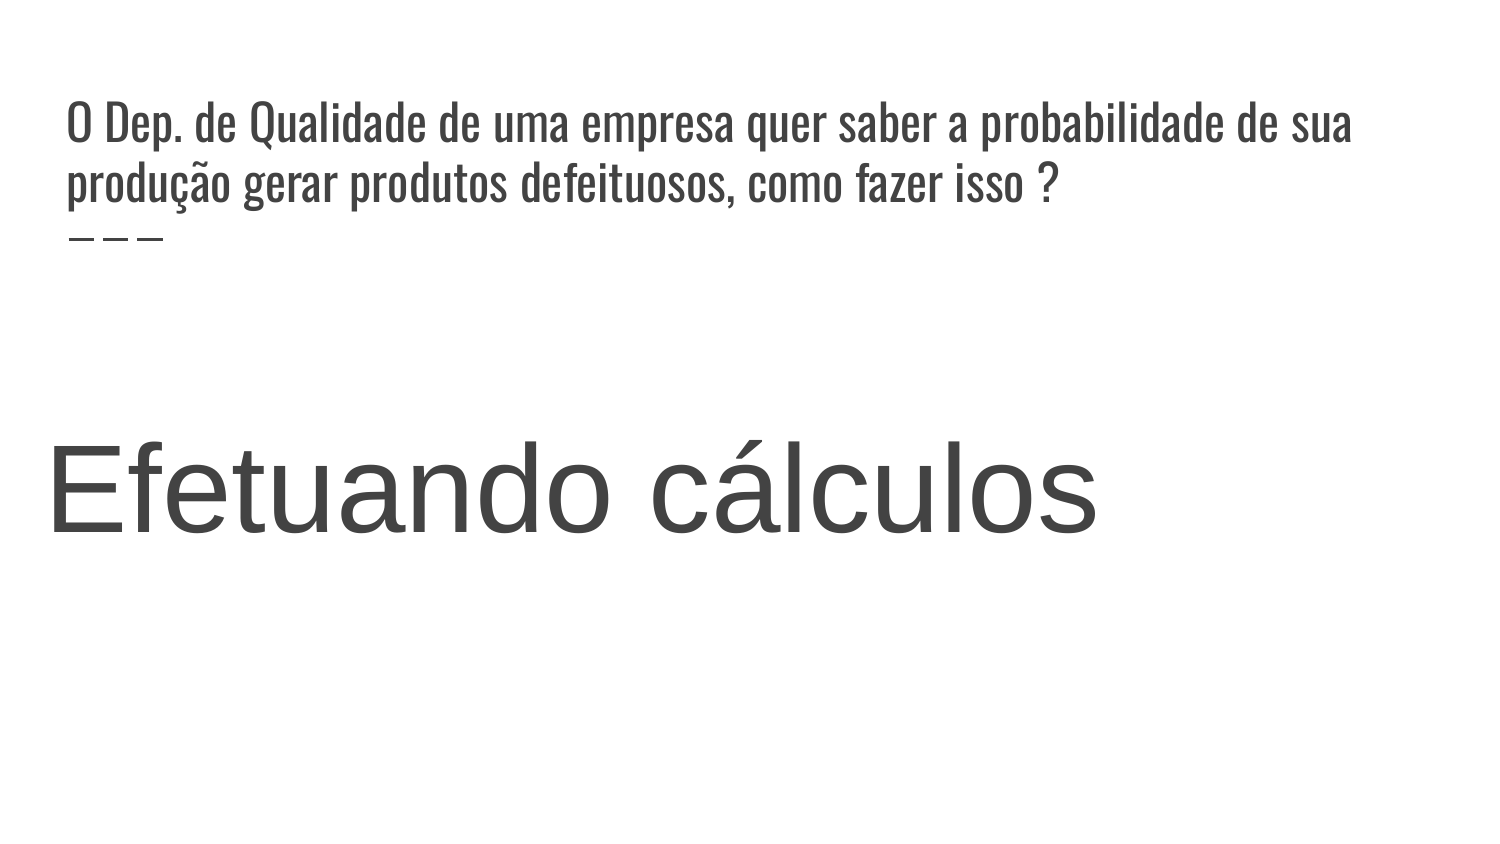

# O Dep. de Qualidade de uma empresa quer saber a probabilidade de sua produção gerar produtos defeituosos, como fazer isso ?
Efetuando cálculos